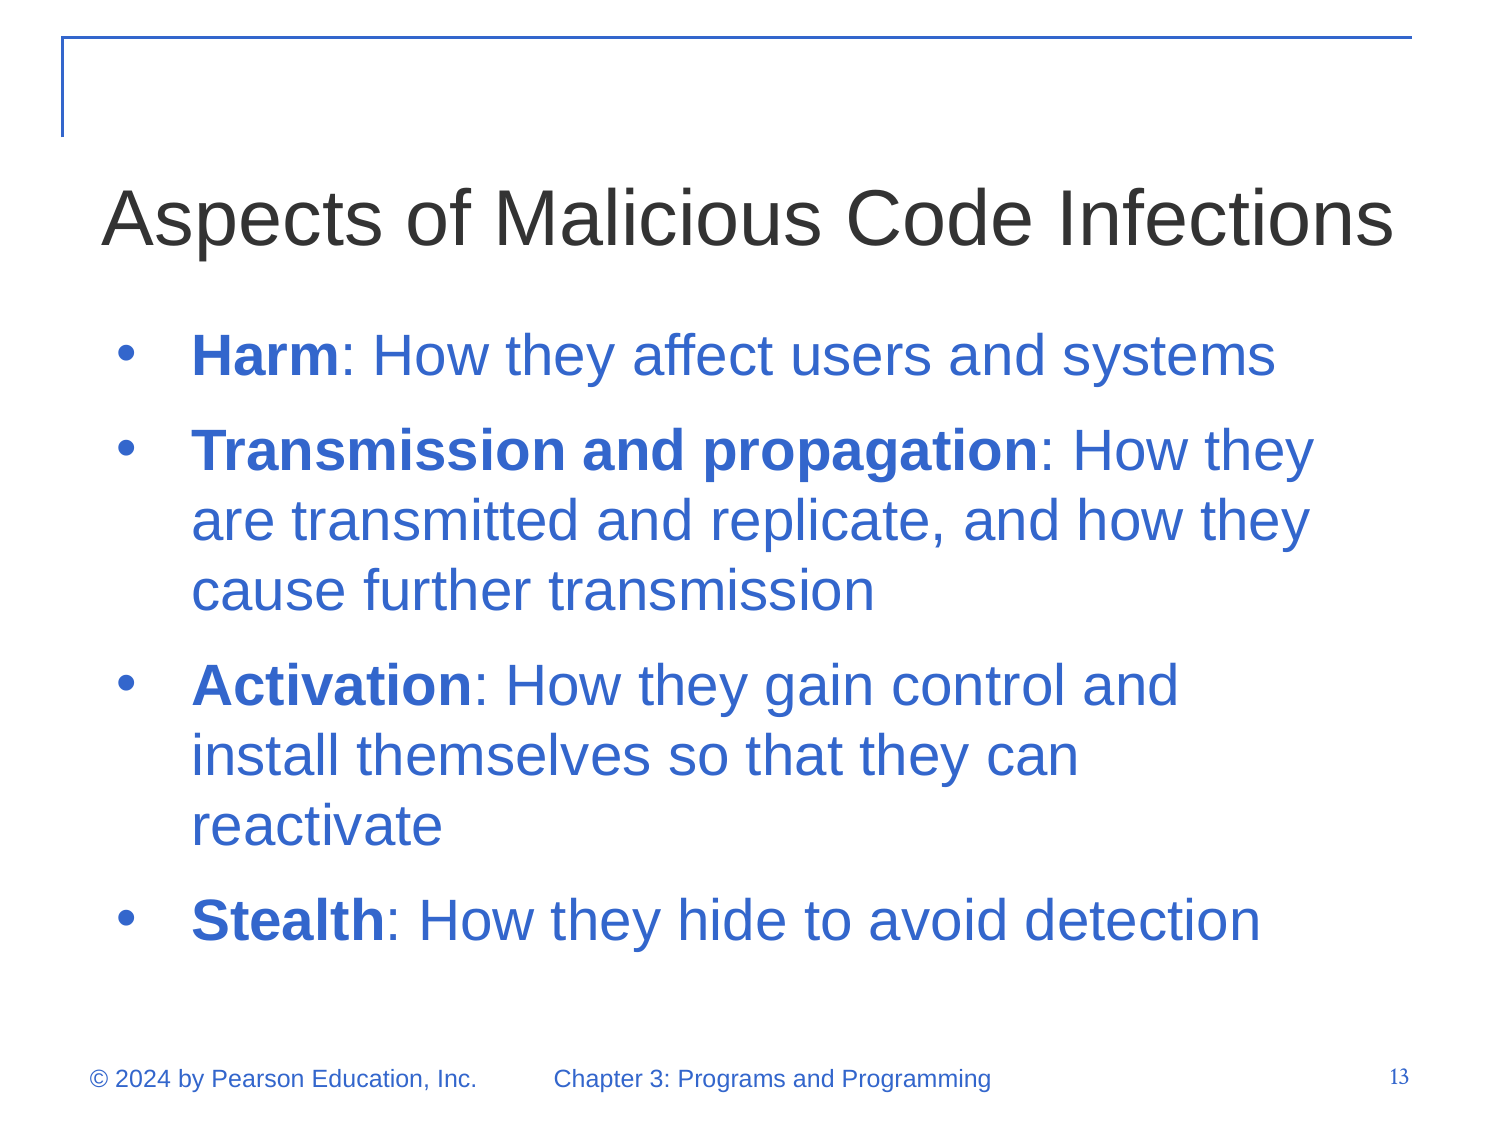

# Aspects of Malicious Code Infections

Harm: How they affect users and systems
Transmission and propagation: How they are transmitted and replicate, and how they cause further transmission
Activation: How they gain control and install themselves so that they can reactivate
Stealth: How they hide to avoid detection

13